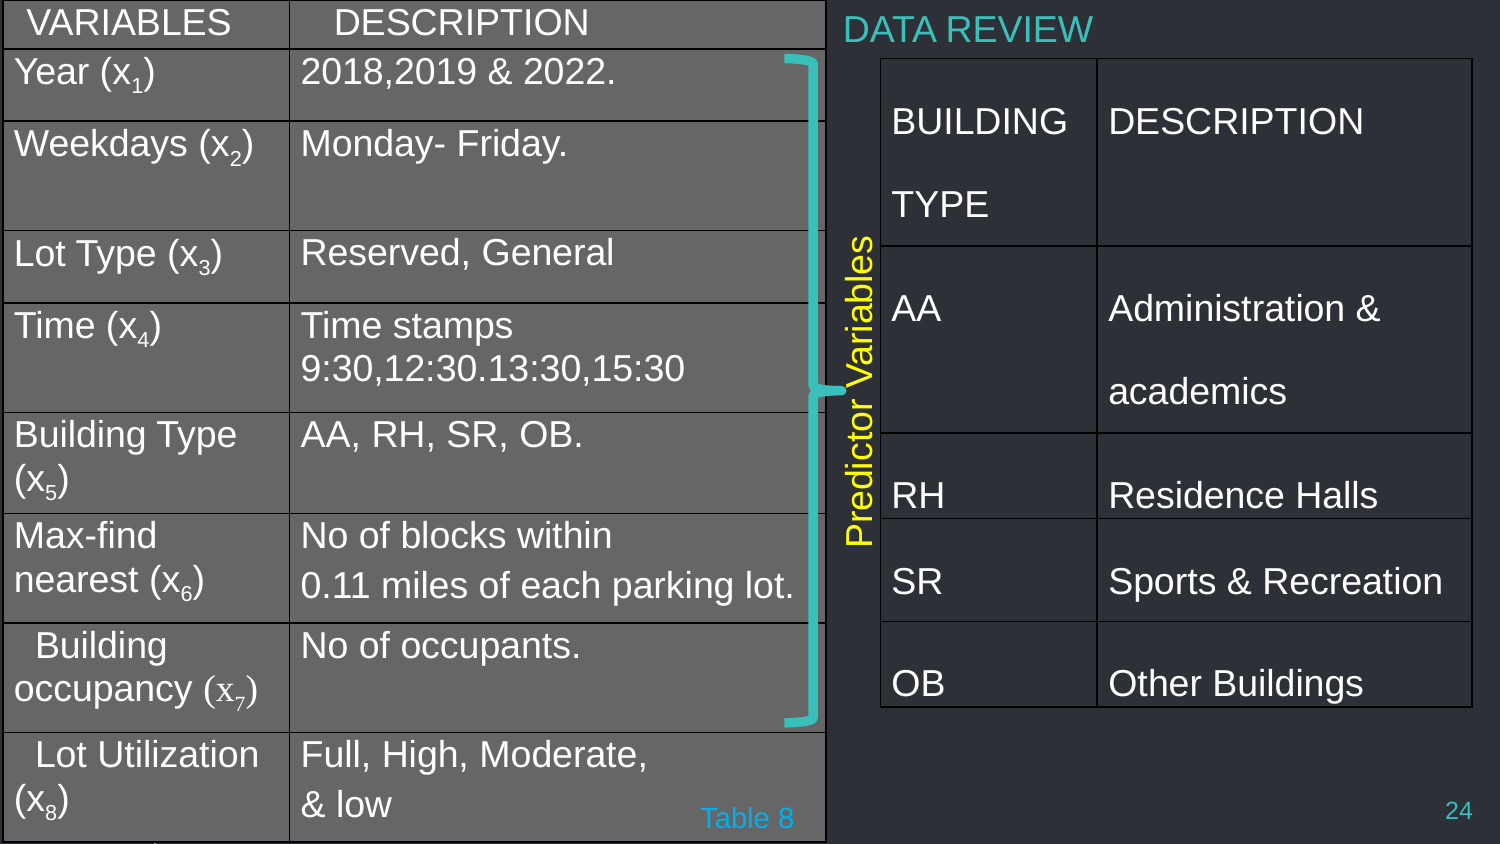

| VARIABLES | DESCRIPTION |
| --- | --- |
| Year (x1) | 2018,2019 & 2022. |
| Weekdays (x2) | Monday- Friday. |
| Lot Type (x3) | Reserved, General |
| Time (x4) | Time stamps 9:30,12:30.13:30,15:30 |
| Building Type (x5) | AA, RH, SR, OB. |
| Max-find nearest (x6) | No of blocks within 0.11 miles of each parking lot. |
| Building occupancy (x7) | No of occupants. |
| Lot Utilization (x8) | Full, High, Moderate, & low |
# DATA REVIEW
| BUILDING TYPE | DESCRIPTION |
| --- | --- |
| AA | Administration & academics |
| RH | Residence Halls |
| SR | Sports & Recreation |
| OB | Other Buildings |

Predictor Variables

24
Table 8